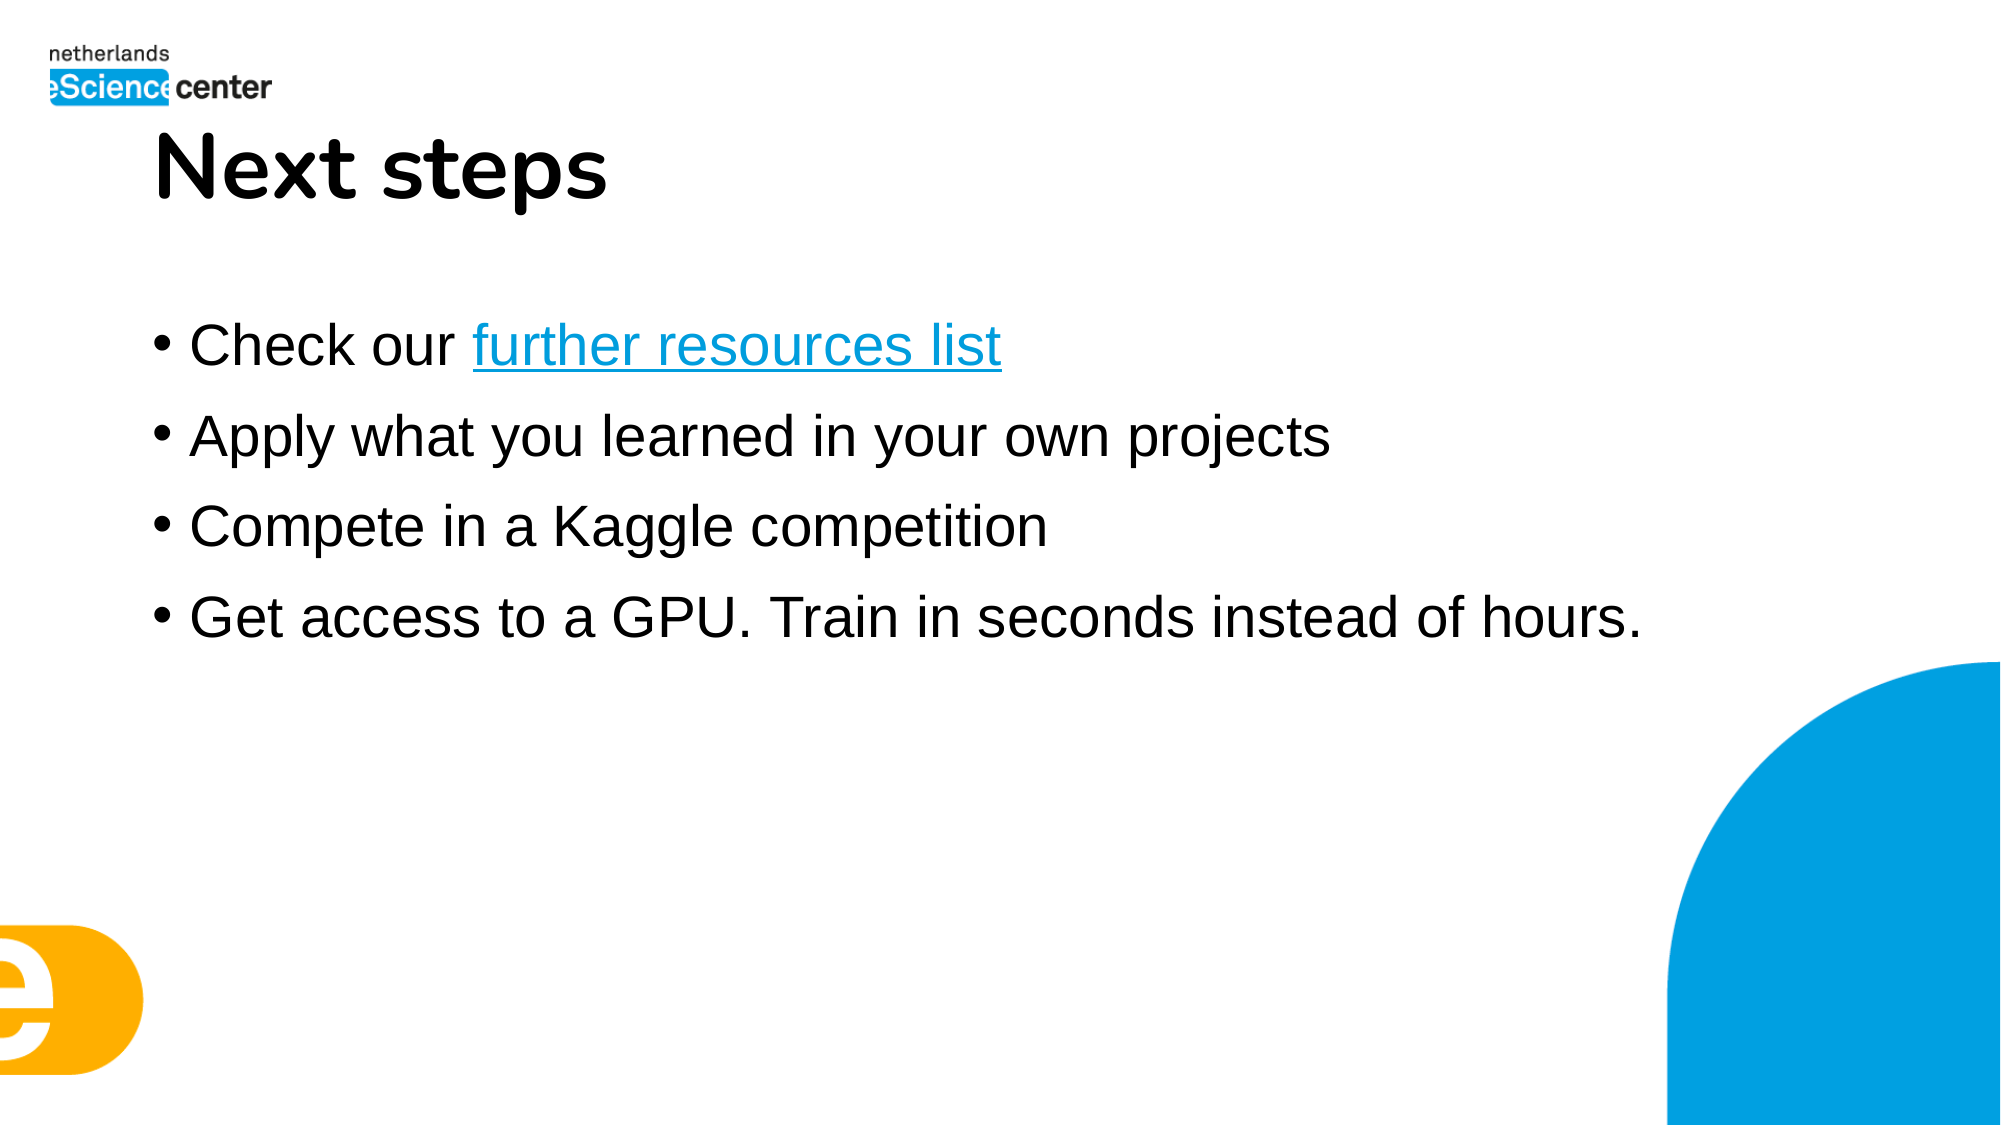

# Next steps
Check our further resources list
Apply what you learned in your own projects
Compete in a Kaggle competition
Get access to a GPU. Train in seconds instead of hours.